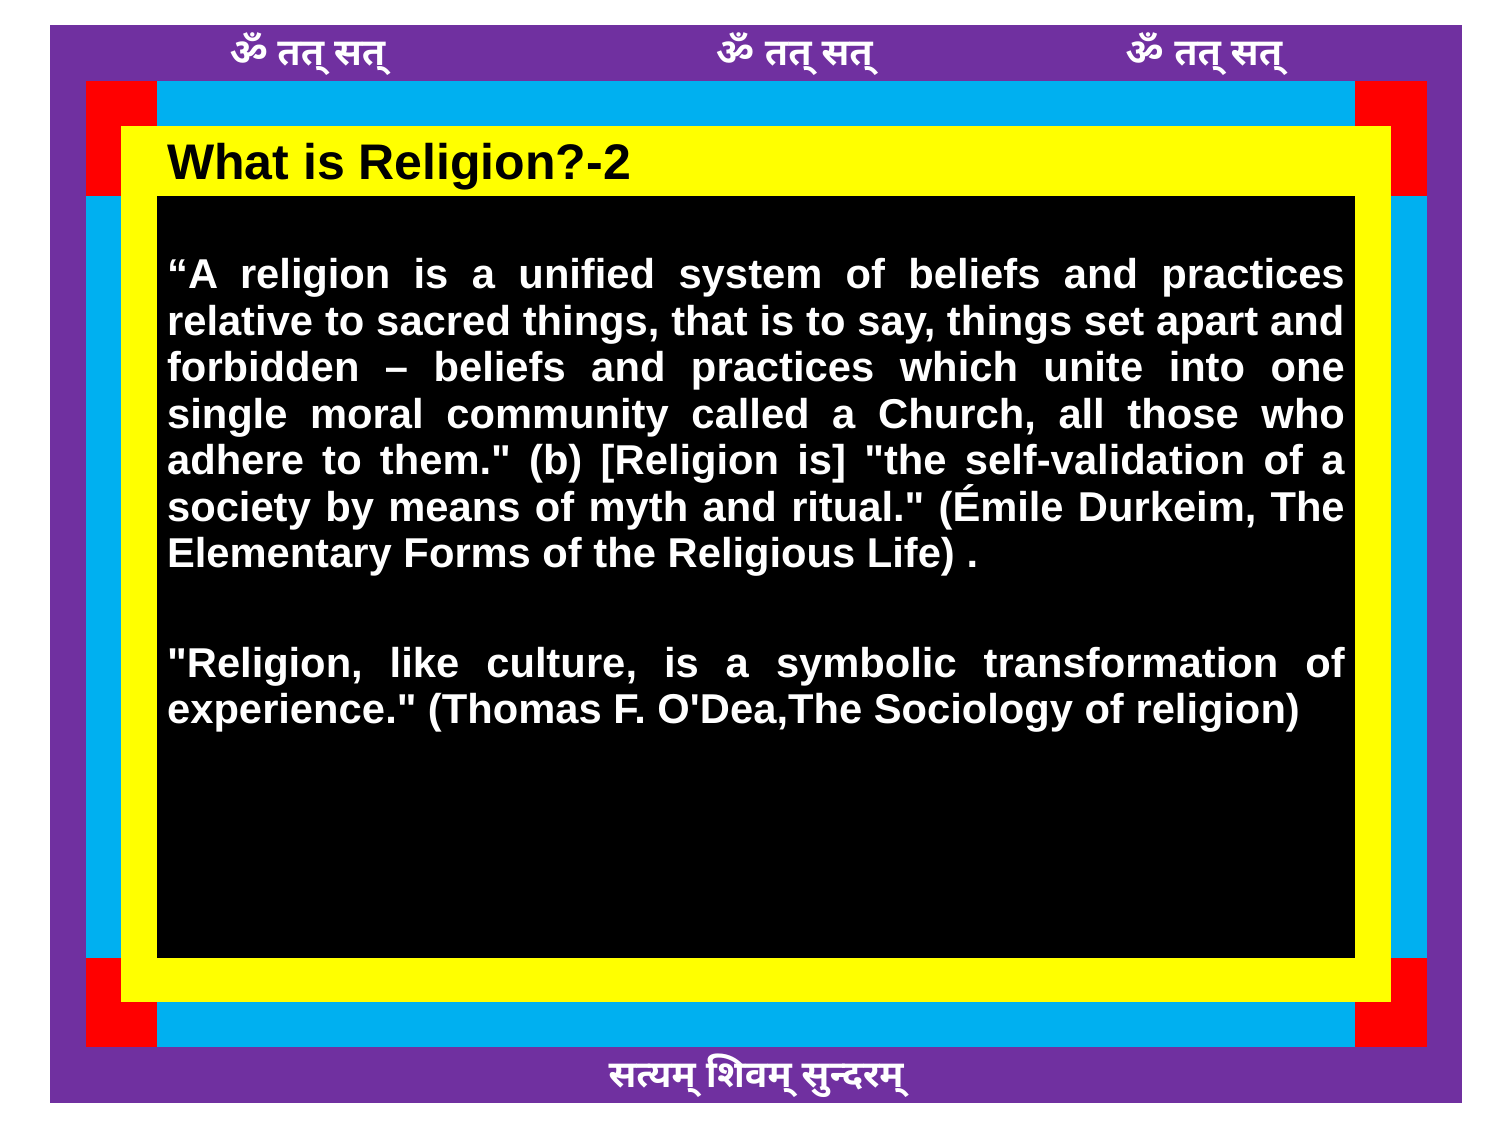

|  |  |  | ॐ तत् सत् ॐ तत् सत् ॐ तत् सत् |  |  |  |
| --- | --- | --- | --- | --- | --- | --- |
|  |  |  |  |  |  |  |
|  |  |  | What is Religion?-2 |  |  |  |
|  |  |  | “A religion is a unified system of beliefs and practices relative to sacred things, that is to say, things set apart and forbidden – beliefs and practices which unite into one single moral community called a Church, all those who adhere to them." (b) [Religion is] "the self-validation of a society by means of myth and ritual." (Émile Durkeim, The Elementary Forms of the Religious Life) . "Religion, like culture, is a symbolic transformation of experience." (Thomas F. O'Dea,The Sociology of religion) |  |  |  |
|  |  |  |  |  |  |  |
|  |  |  |  |  |  |  |
|  |  |  | सत्यम् शिवम् सुन्दरम् |  |  |  |
9